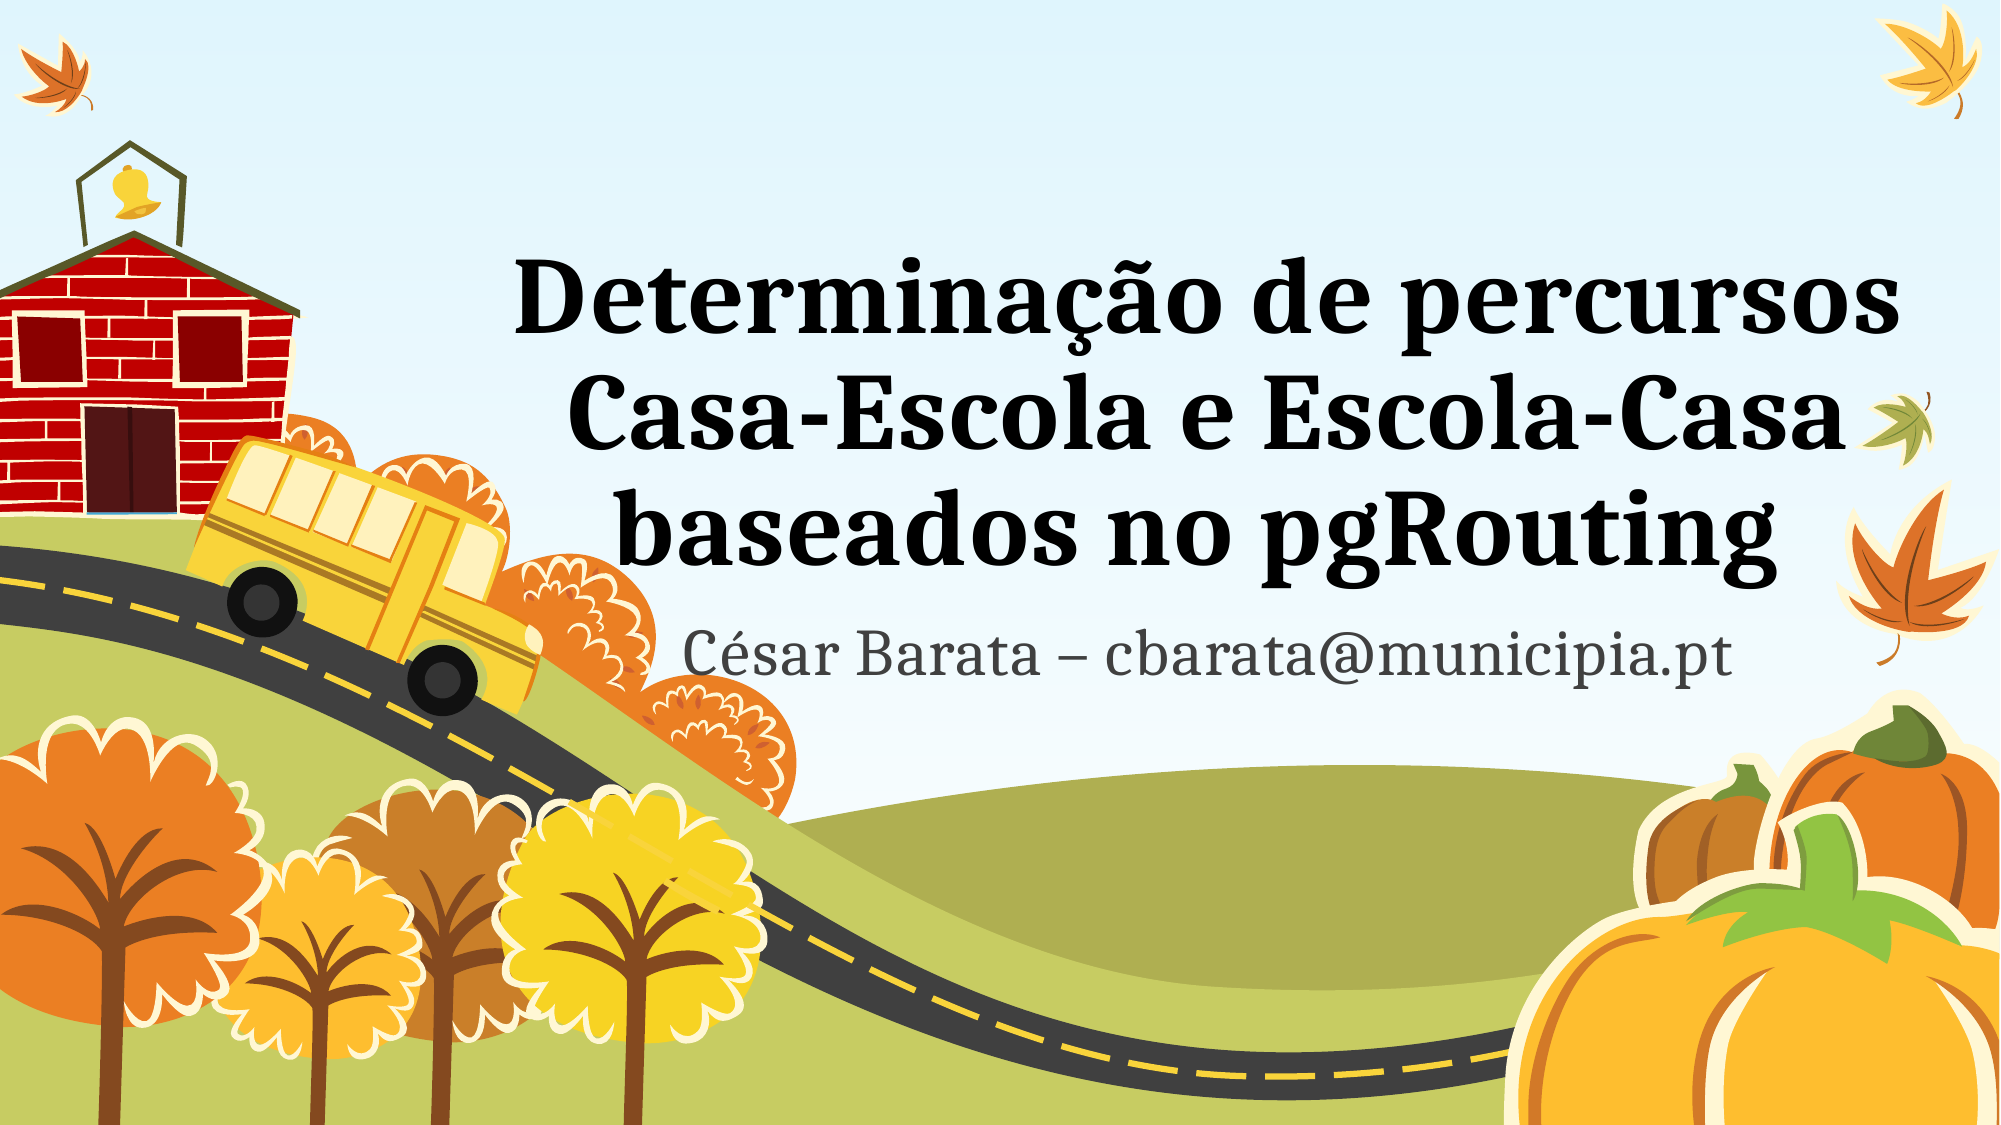

# Determinação de percursos Casa-Escola e Escola-Casa baseados no pgRouting
César Barata – cbarata@municipia.pt